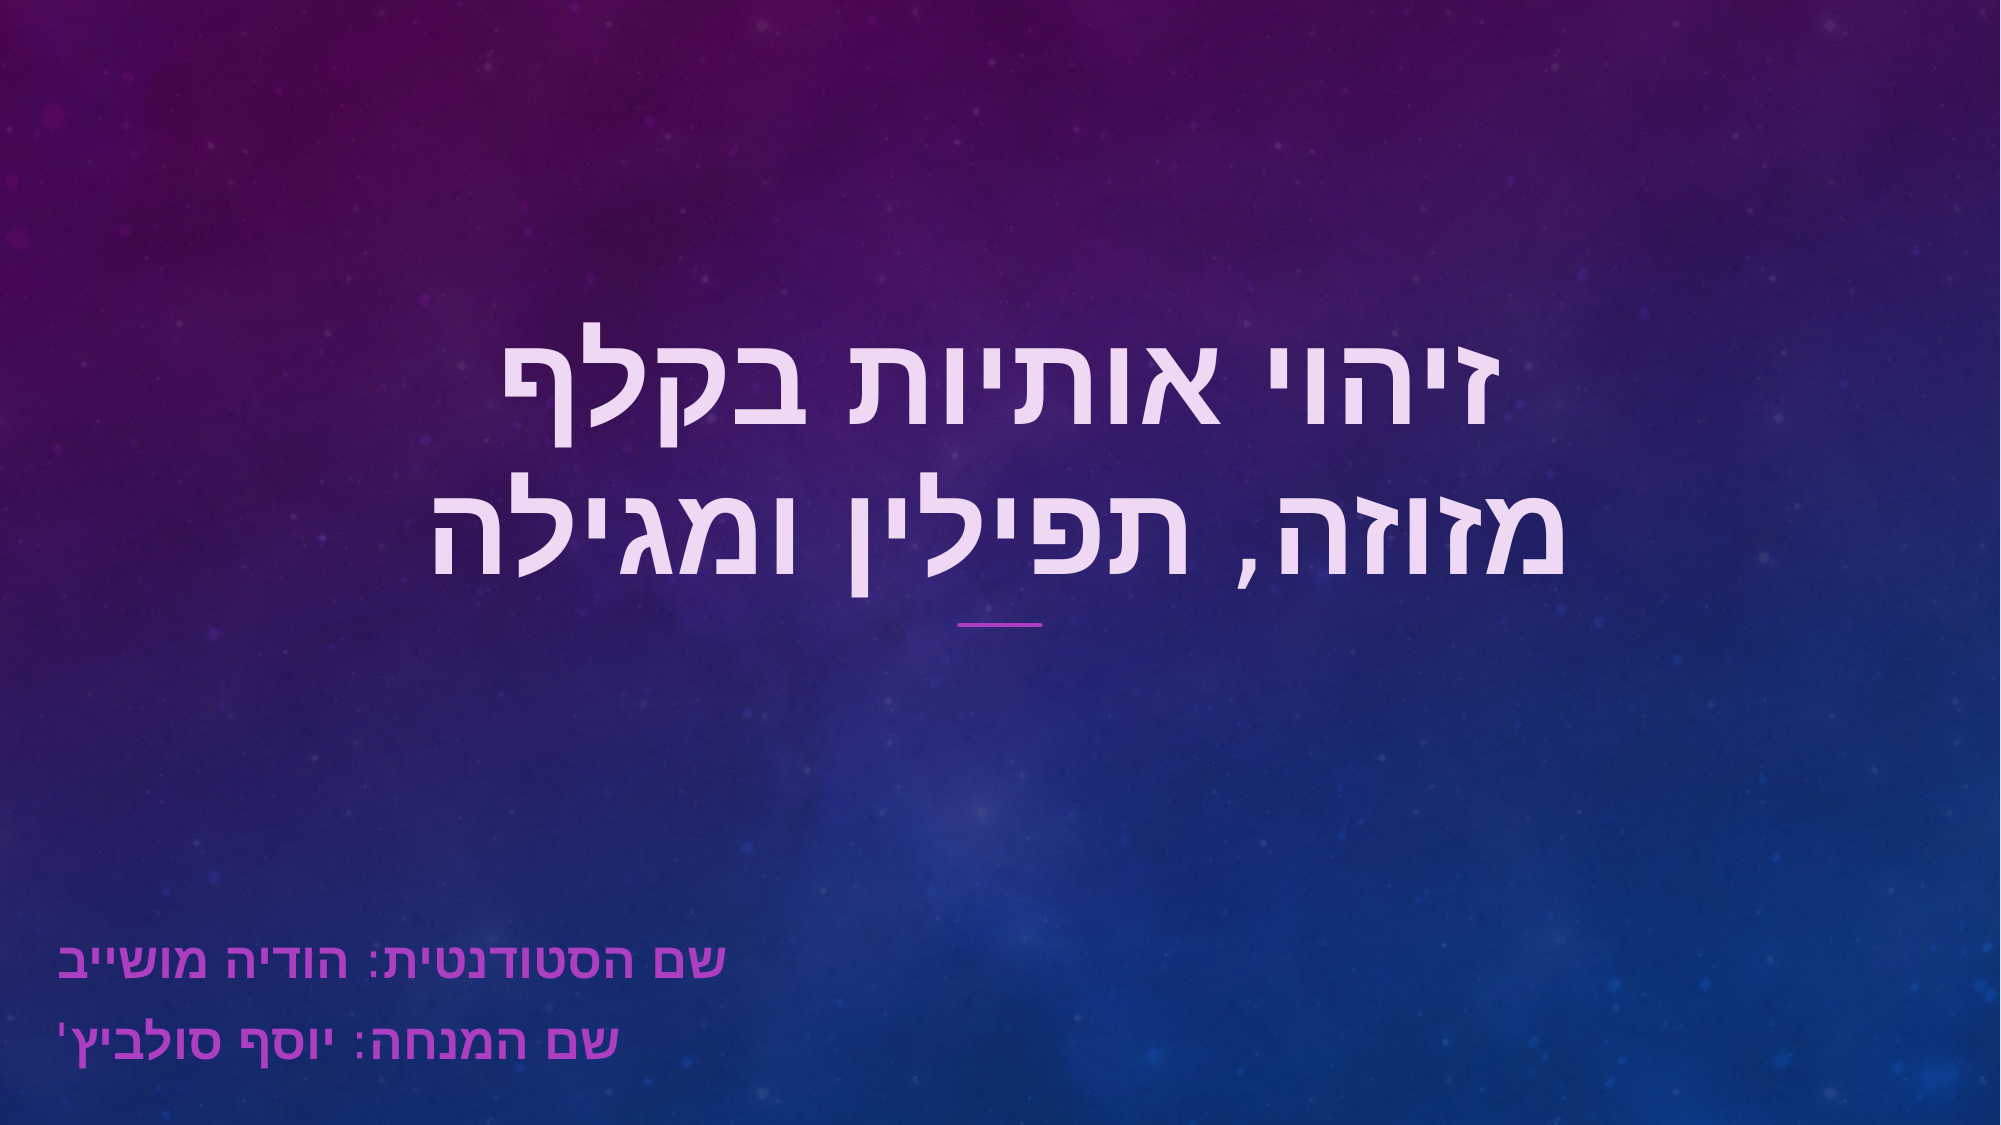

# זיהוי אותיות בקלף מזוזה, תפילין ומגילה
שם הסטודנטית: הודיה מושייב
שם המנחה: יוסף סולביץ'